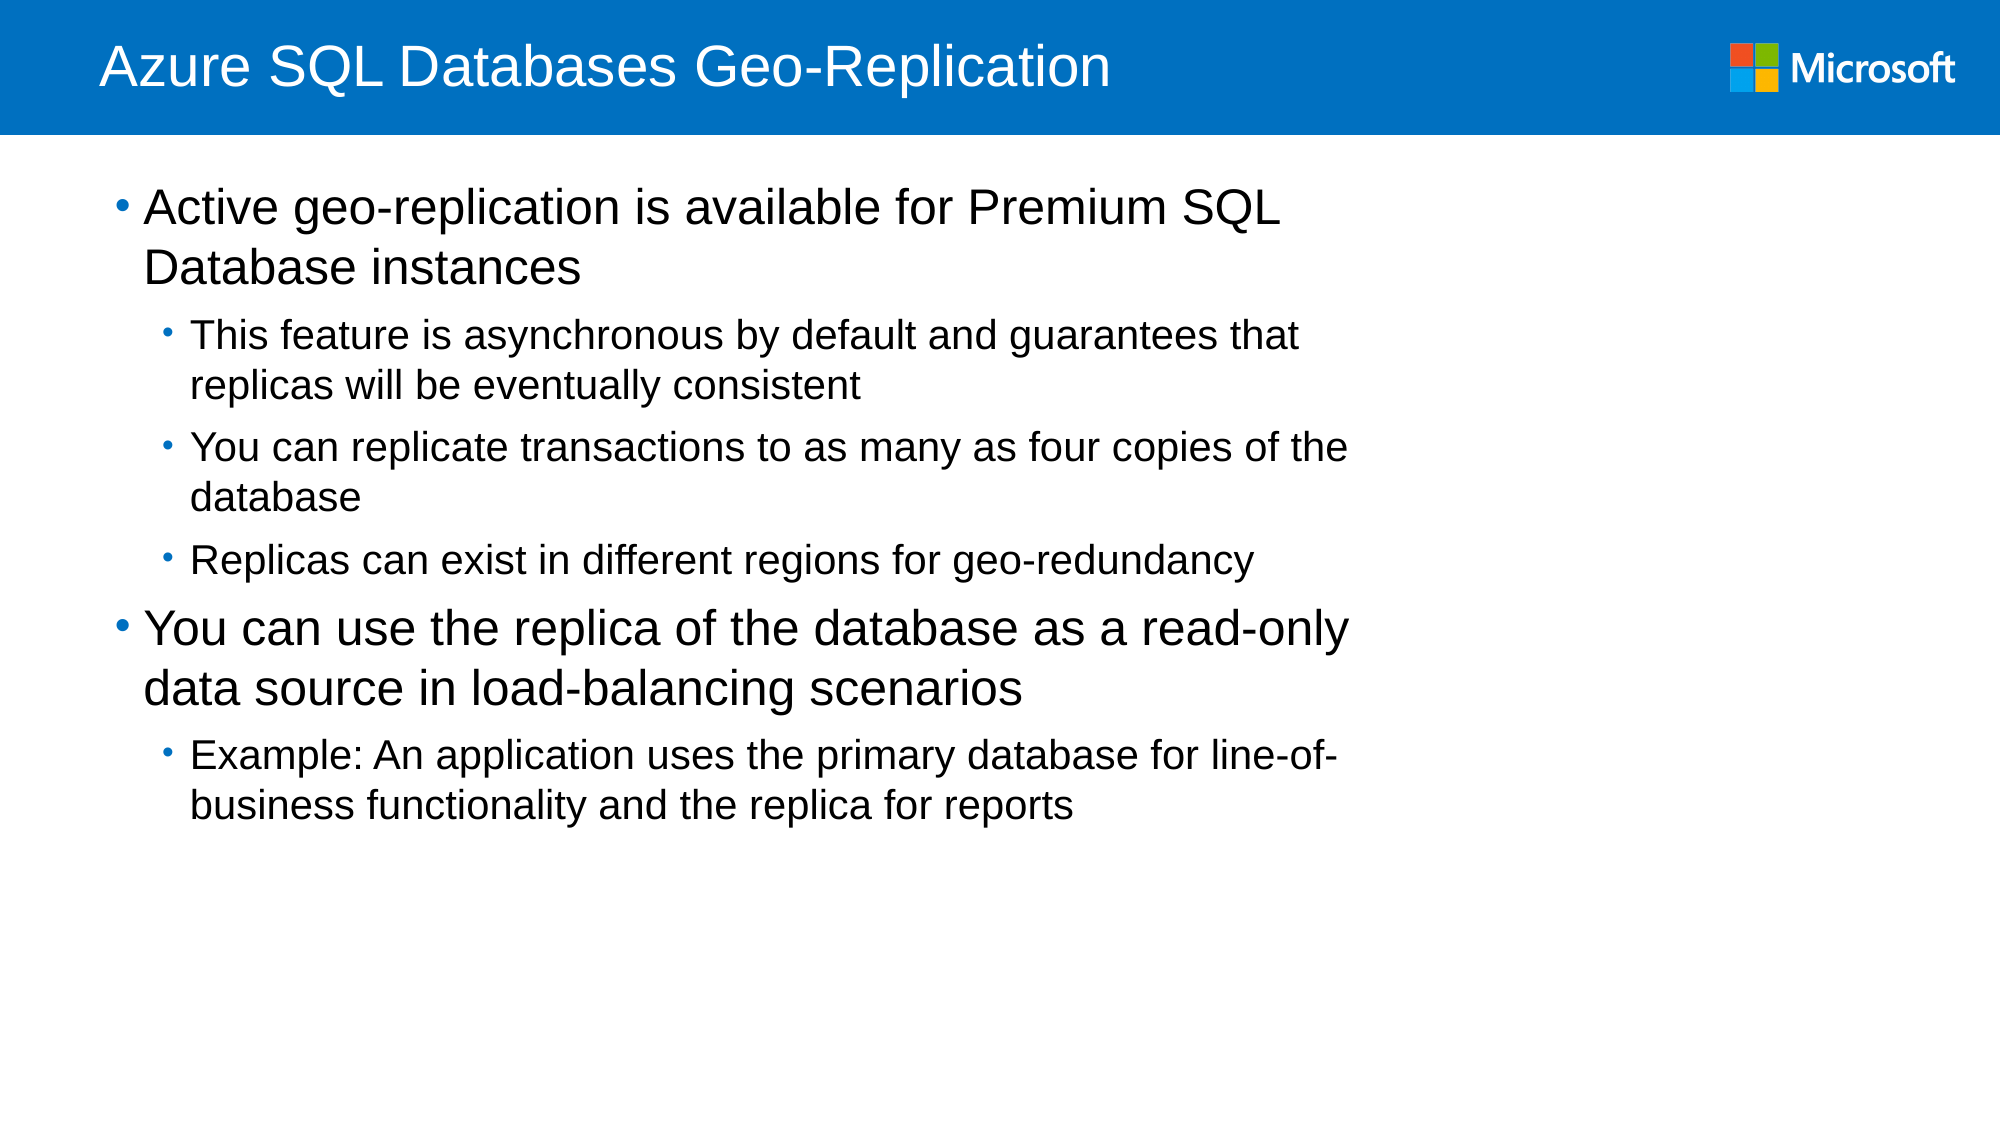

# Azure SQL Databases Geo-Replication
Active geo-replication is available for Premium SQL Database instances
This feature is asynchronous by default and guarantees that replicas will be eventually consistent
You can replicate transactions to as many as four copies of the database
Replicas can exist in different regions for geo-redundancy
You can use the replica of the database as a read-only data source in load-balancing scenarios
Example: An application uses the primary database for line-of-business functionality and the replica for reports